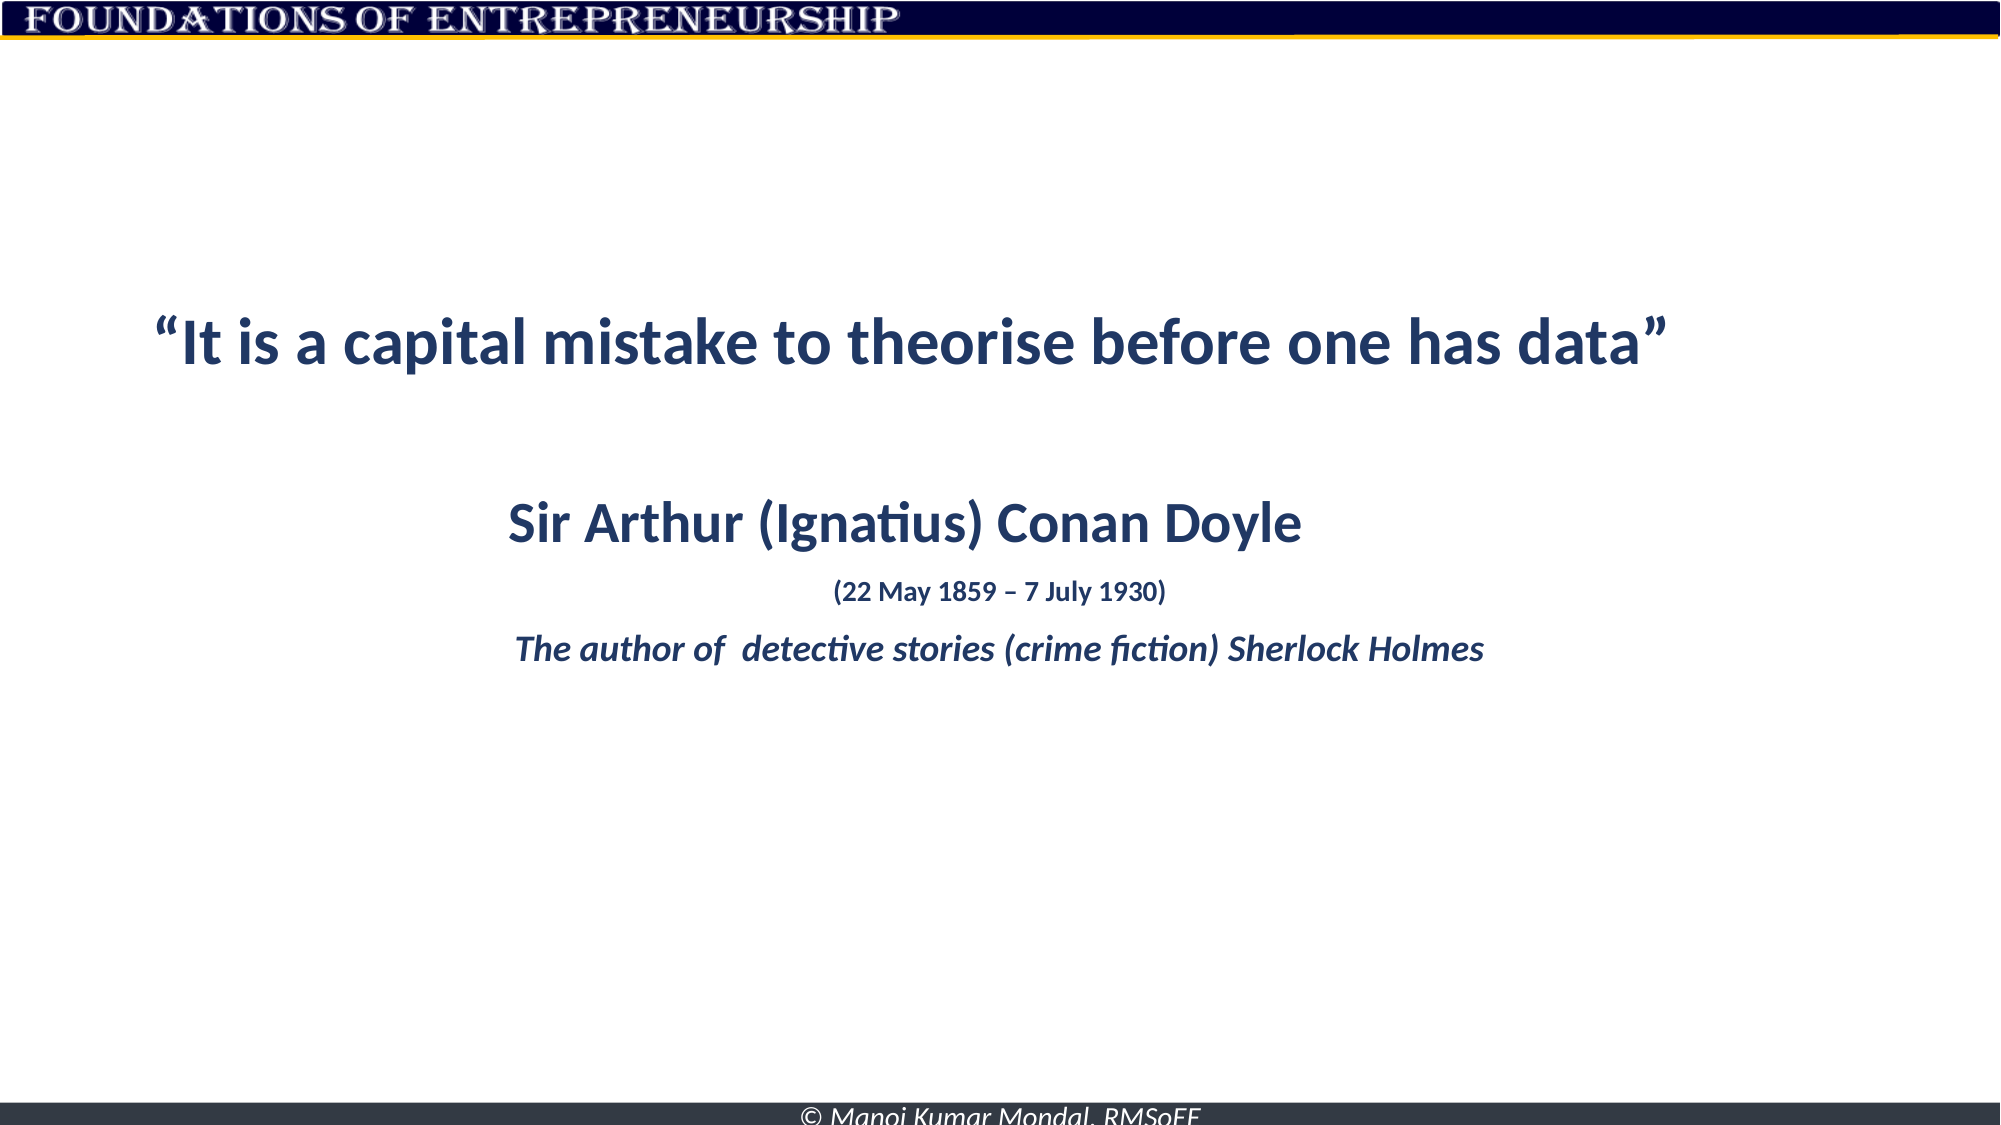

“It is a capital mistake to theorise before one has data”

			Sir Arthur (Ignatius) Conan Doyle
(22 May 1859 – 7 July 1930)
The author of  detective stories (crime fiction) Sherlock Holmes